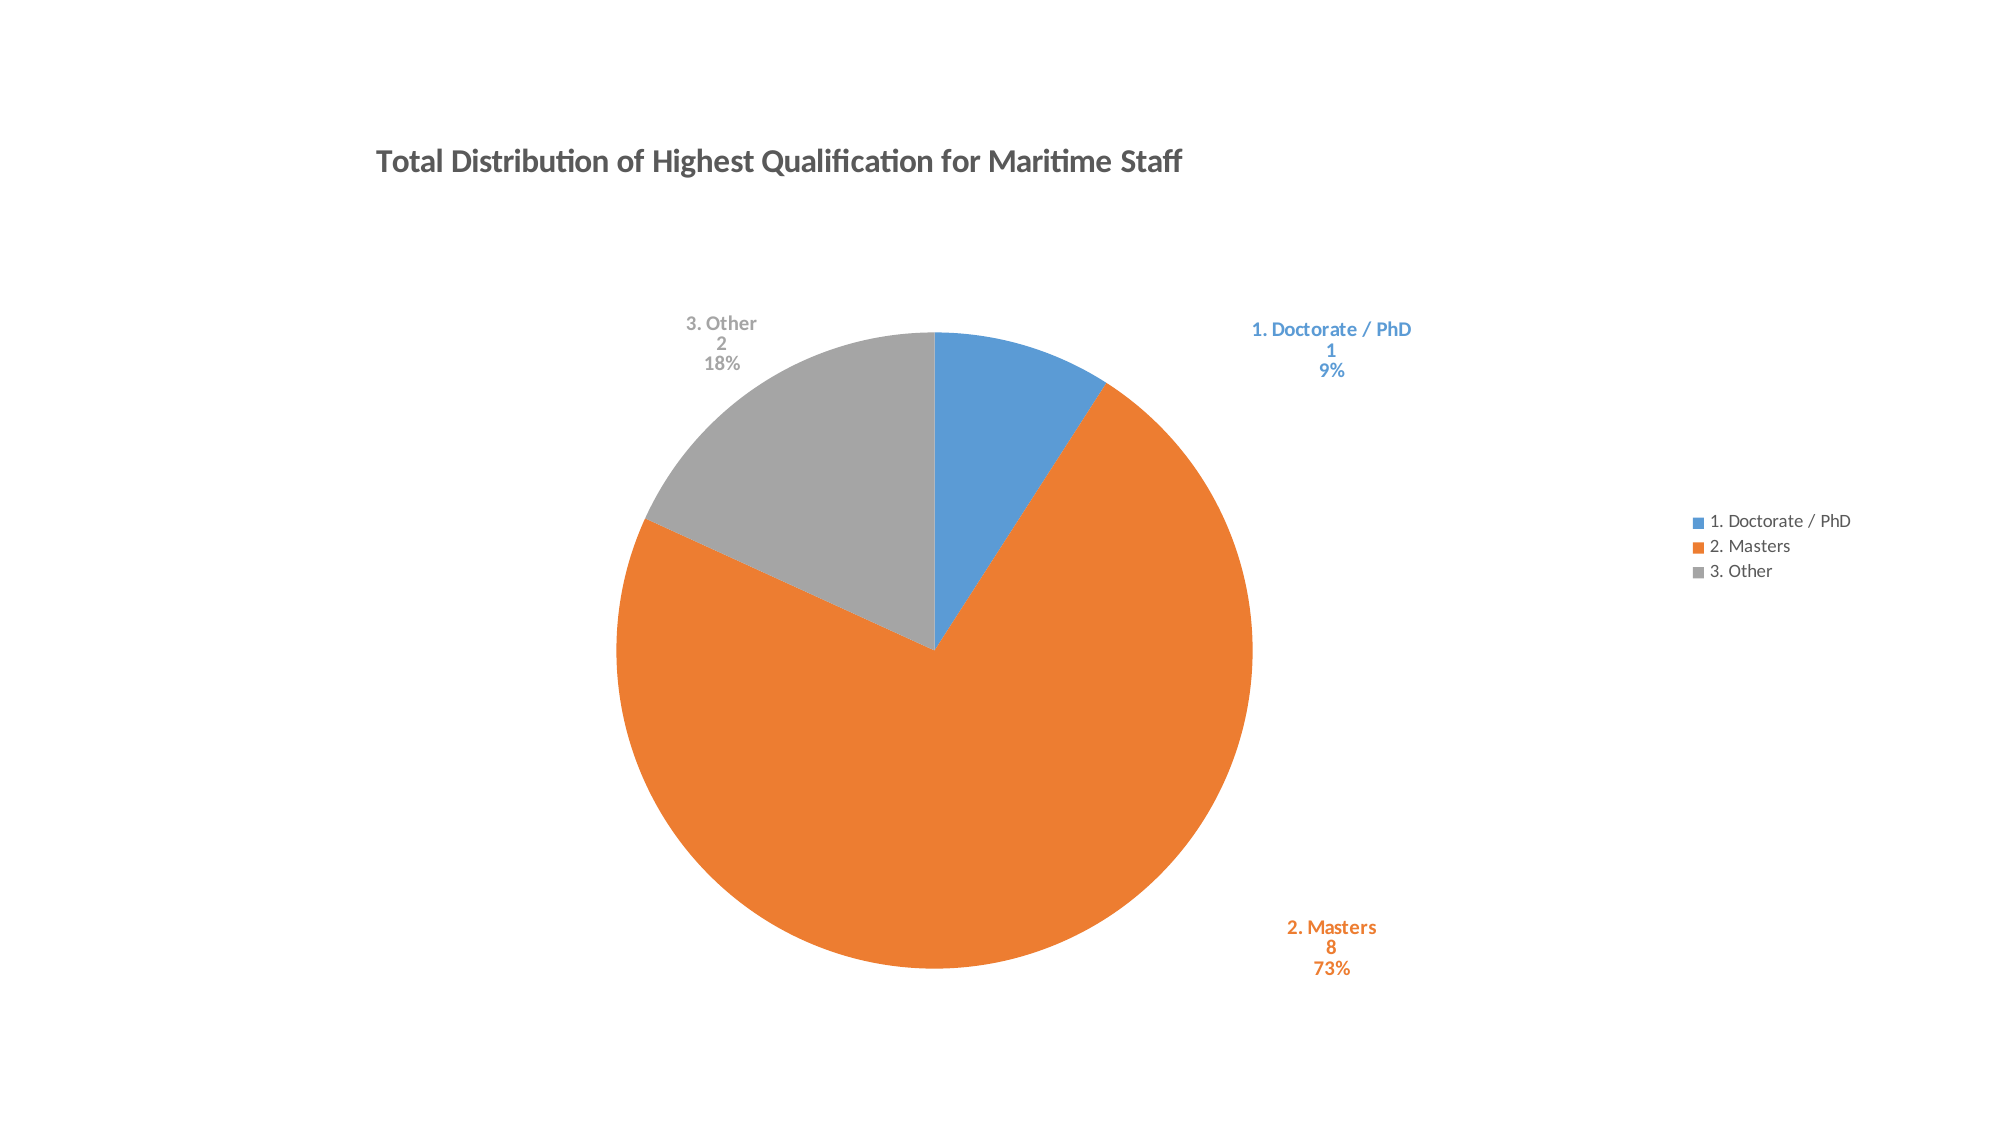

### Chart: Total Distribution of Highest Qualification for Maritime Staff

| Category | Total |
|---|---|
| 1. Doctorate / PhD | 1.0 |
| 2. Masters | 8.0 |
| 3. Other | 2.0 |